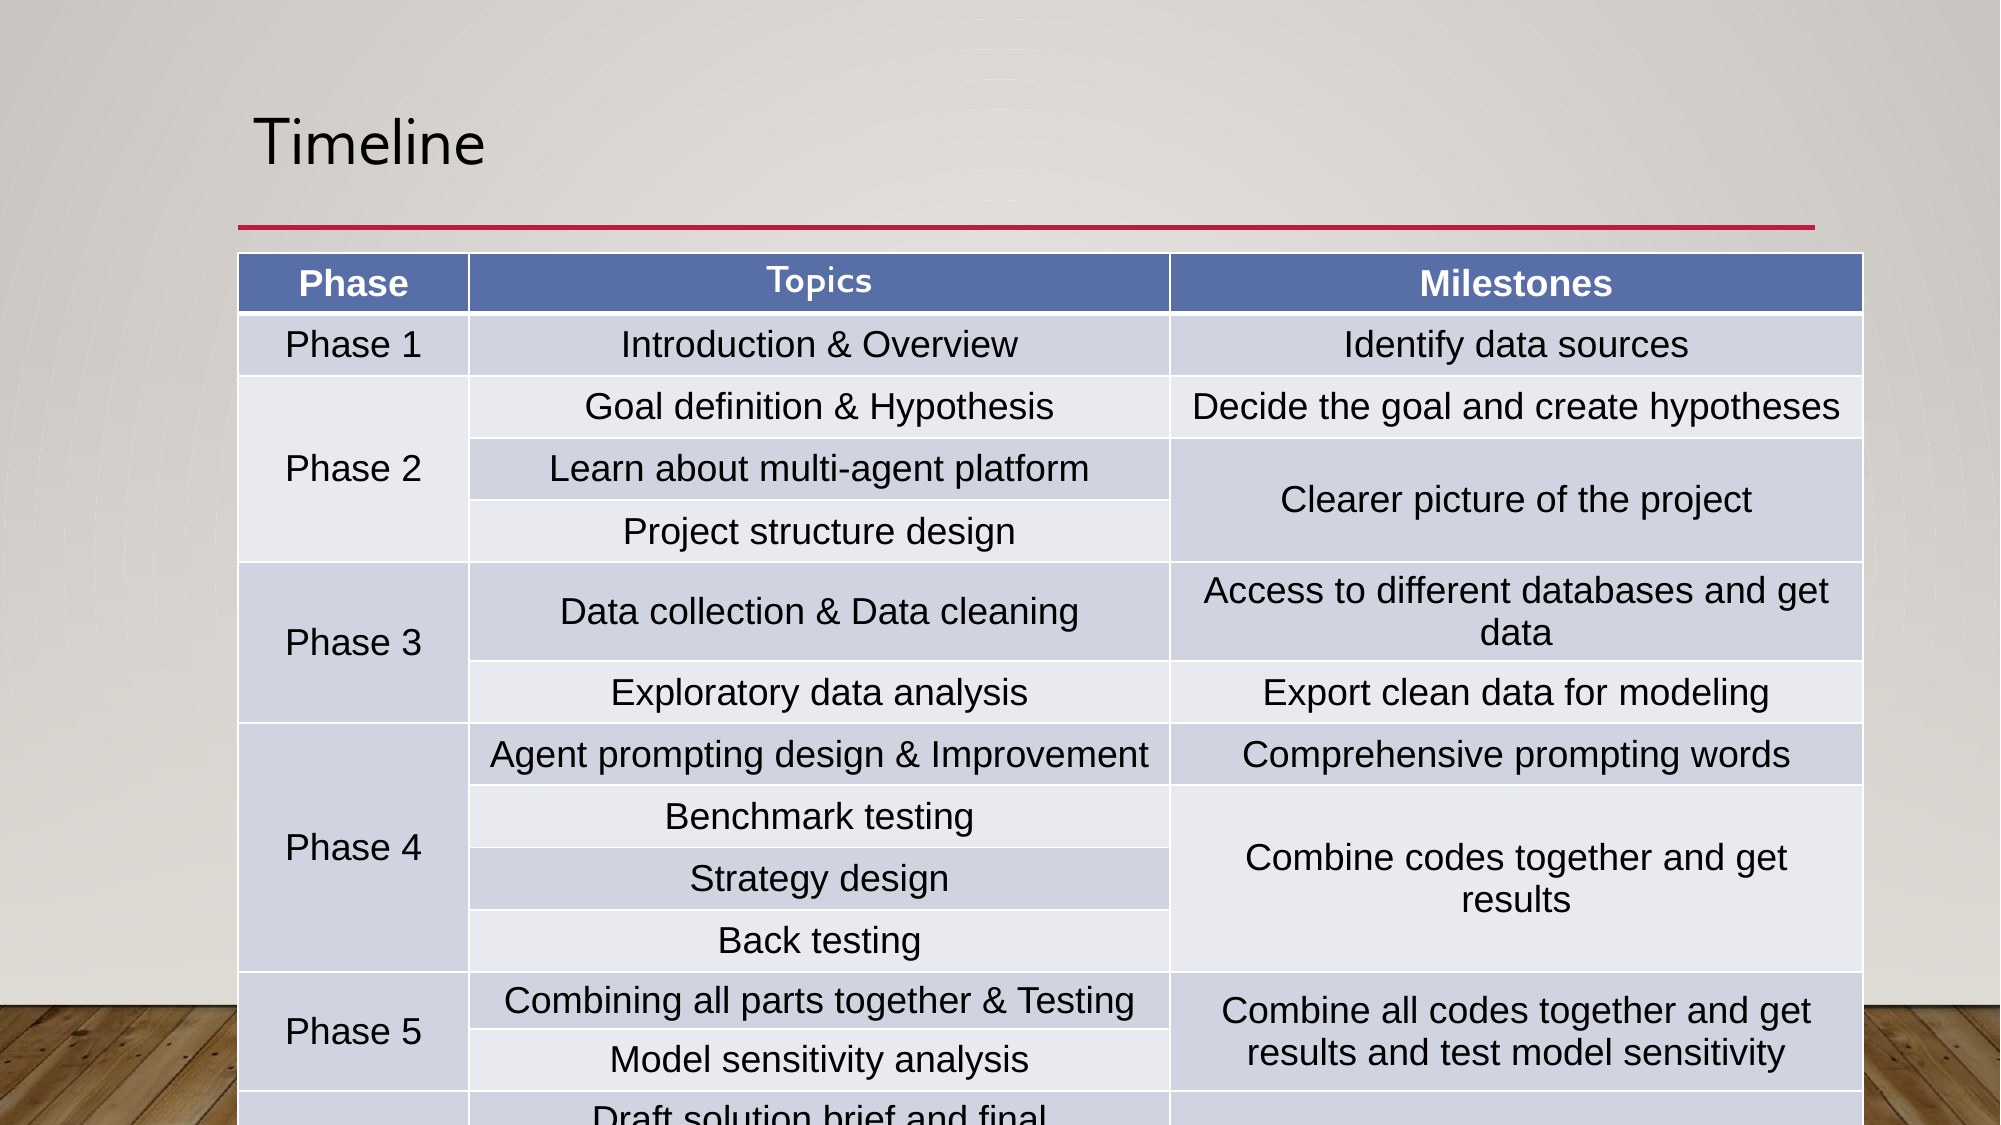

# Timeline
| Phase | Topics | Milestones |
| --- | --- | --- |
| Phase 1 | Introduction & Overview | Identify data sources |
| Phase 2 | Goal definition & Hypothesis | Decide the goal and create hypotheses |
|  | Learn about multi-agent platform | Clearer picture of the project |
|  | Project structure design |  |
| Phase 3 | Data collection & Data cleaning | Access to different databases and get data |
|  | Exploratory data analysis | Export clean data for modeling |
| Phase 4 | Agent prompting design & Improvement | Comprehensive prompting words |
|  | Benchmark testing | Combine codes together and get results |
|  | Strategy design |  |
|  | Back testing |  |
| Phase 5 | Combining all parts together & Testing | Combine all codes together and get results and test model sensitivity |
|  | Model sensitivity analysis |  |
| Phase 6 | Draft solution brief and final presentation | Final presentation |